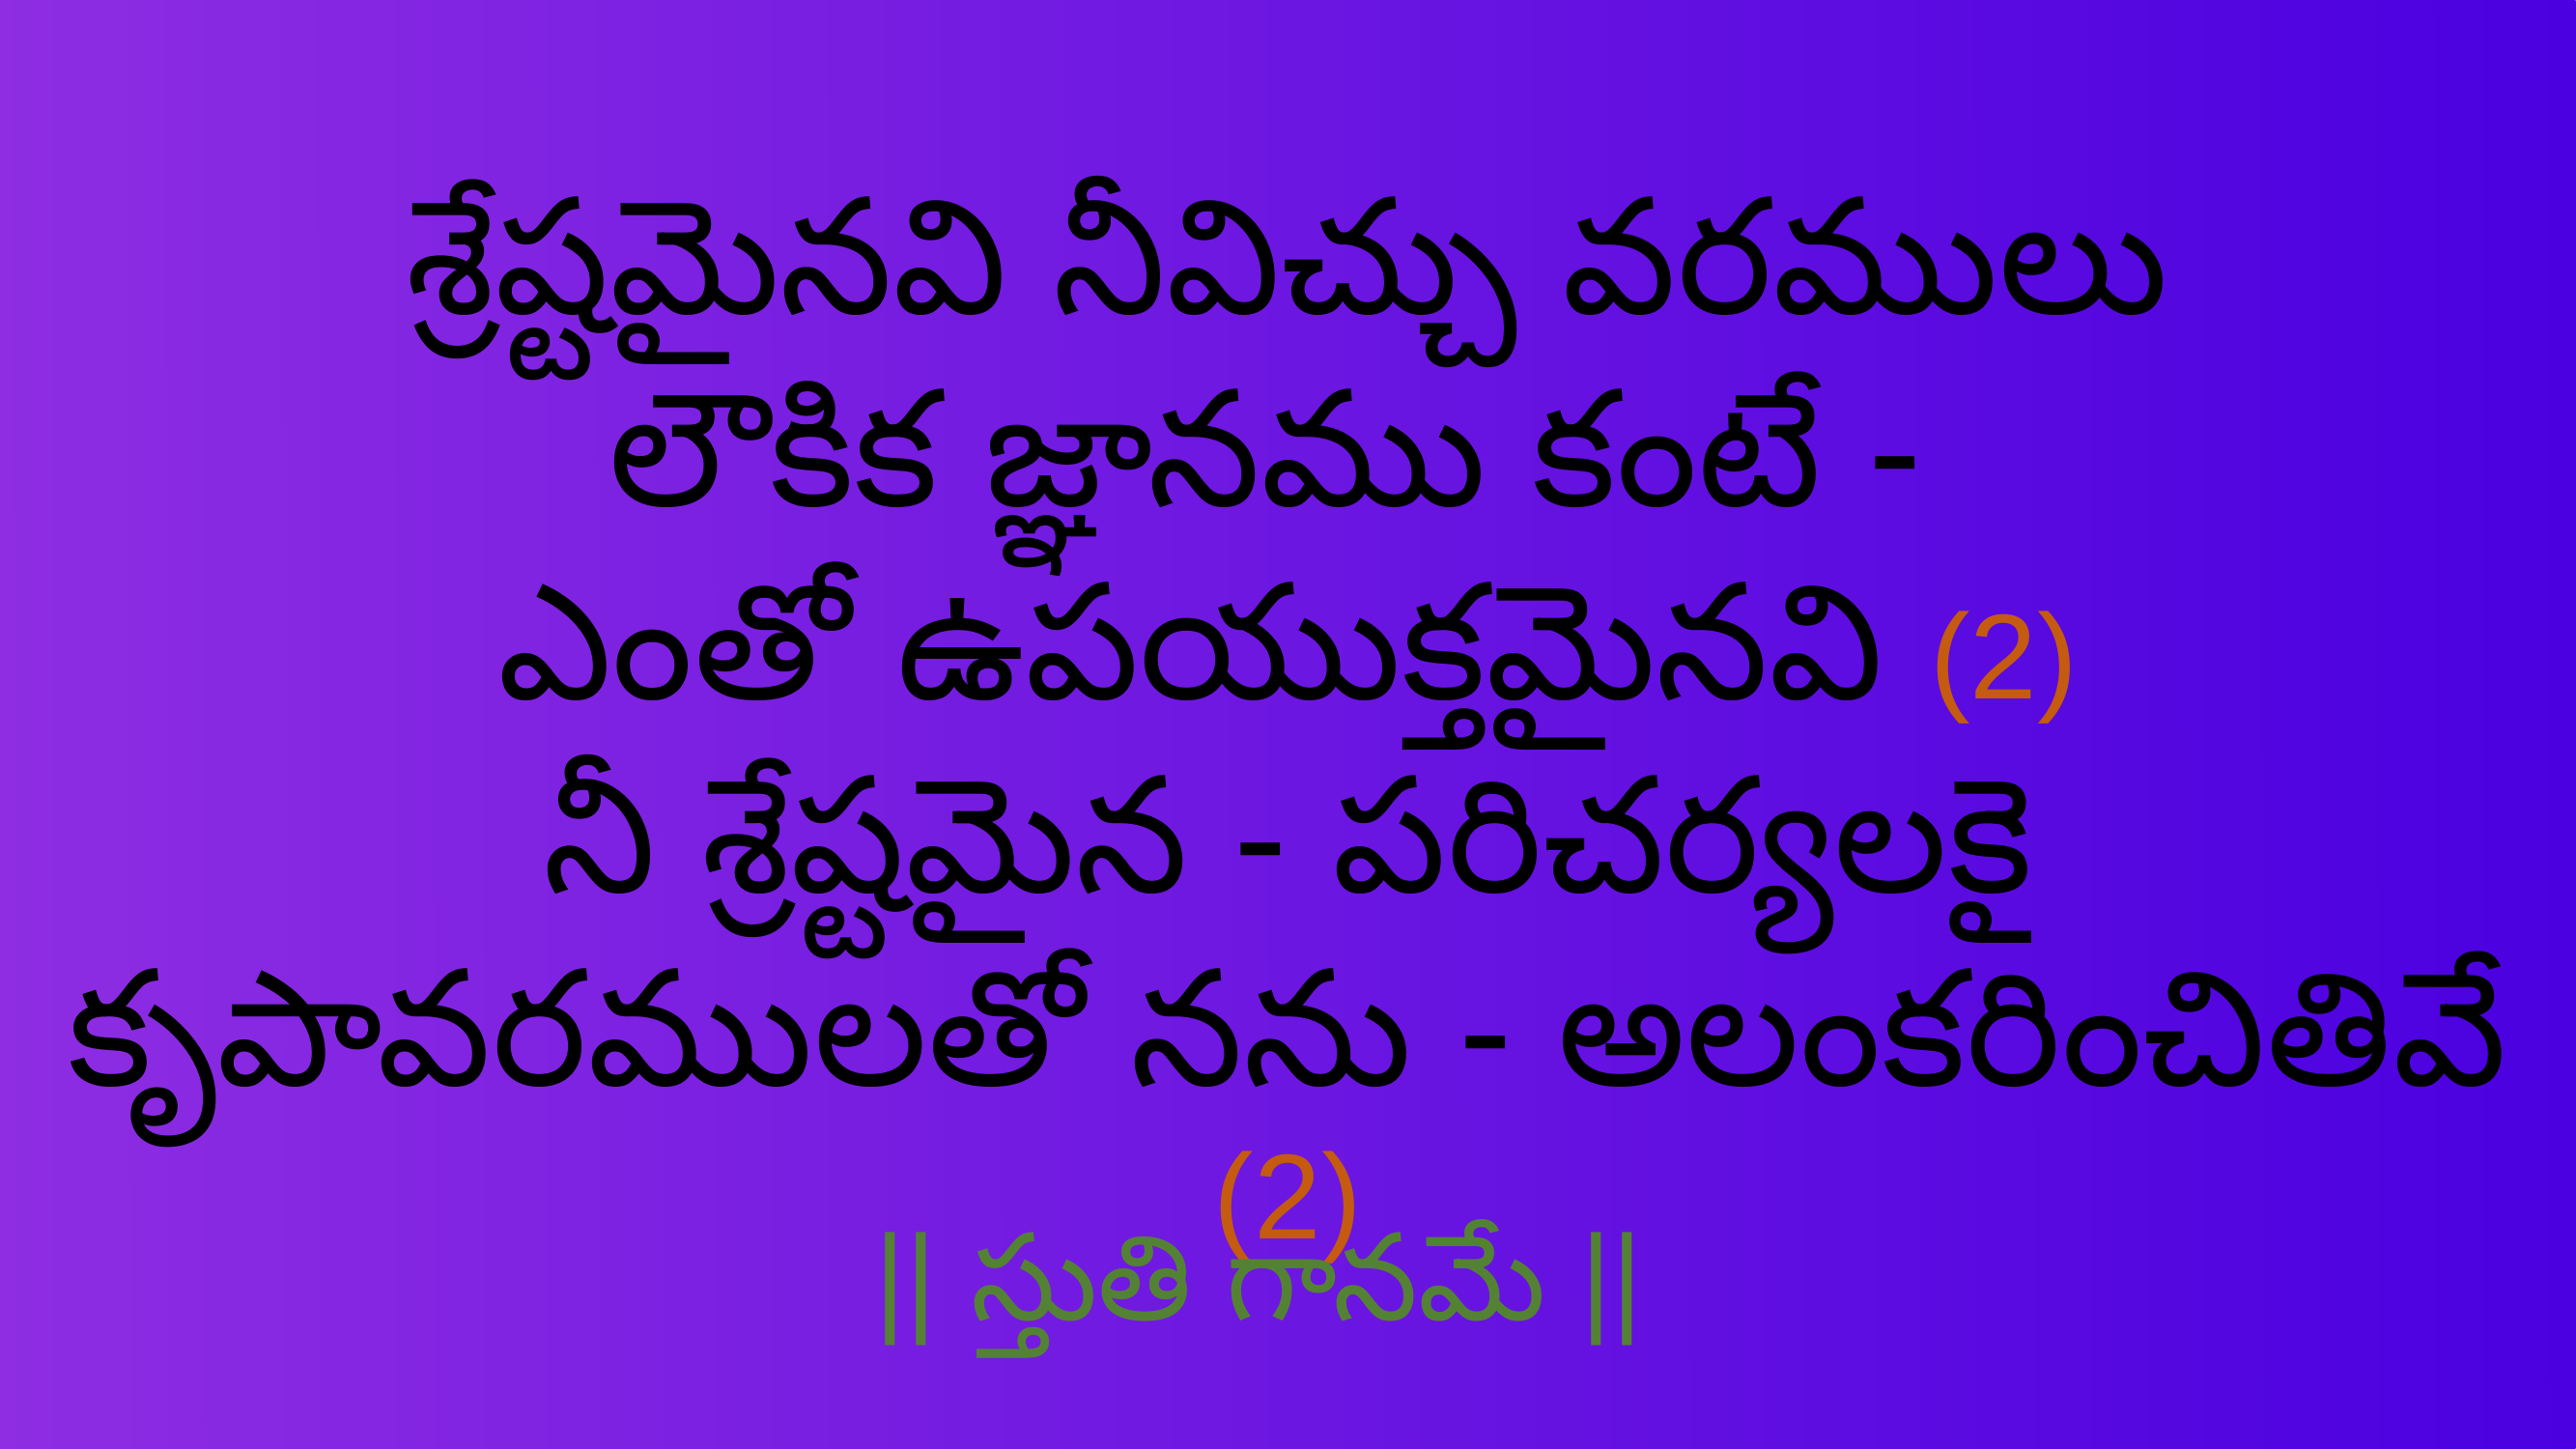

శ్రేష్టమైనవి నీవిచ్చు వరములు
లౌకిక జ్ఞానము కంటే -
ఎంతో ఉపయుక్తమైనవి (2)
నీ శ్రేష్టమైన - పరిచర్యలకై
కృపావరములతో నను - అలంకరించితివే (2)
 || స్తుతి గానమే ||